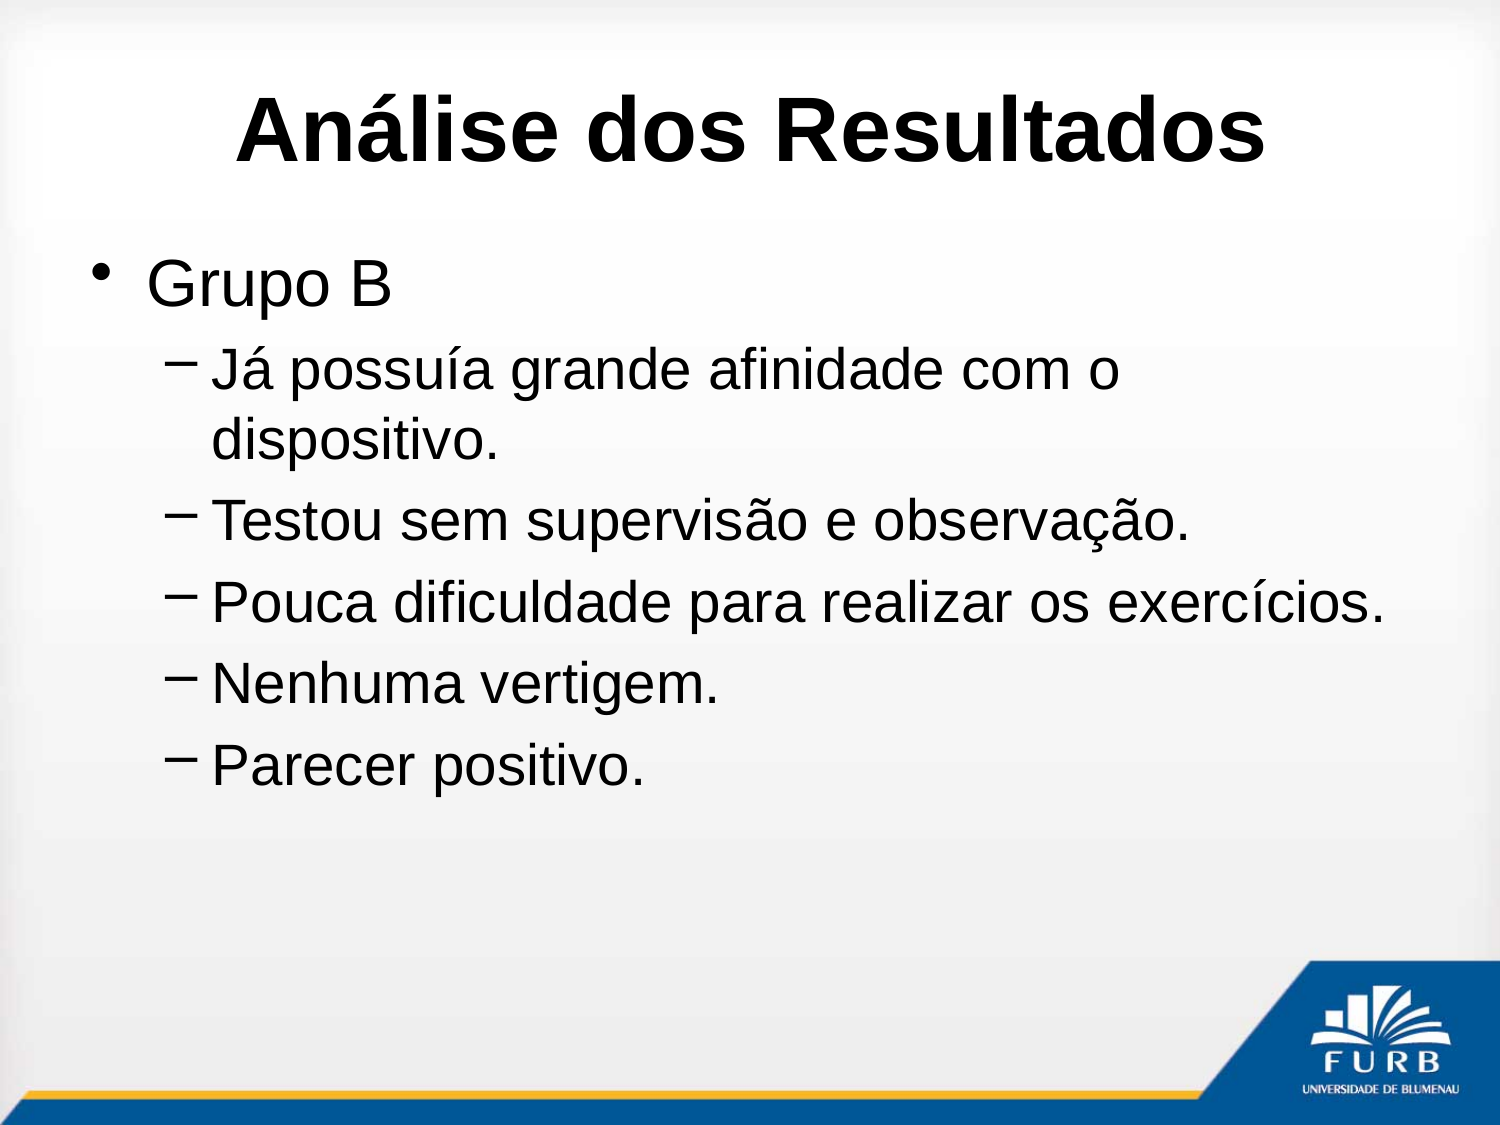

# Análise dos Resultados
Grupo B
Já possuía grande afinidade com o dispositivo.
Testou sem supervisão e observação.
Pouca dificuldade para realizar os exercícios.
Nenhuma vertigem.
Parecer positivo.